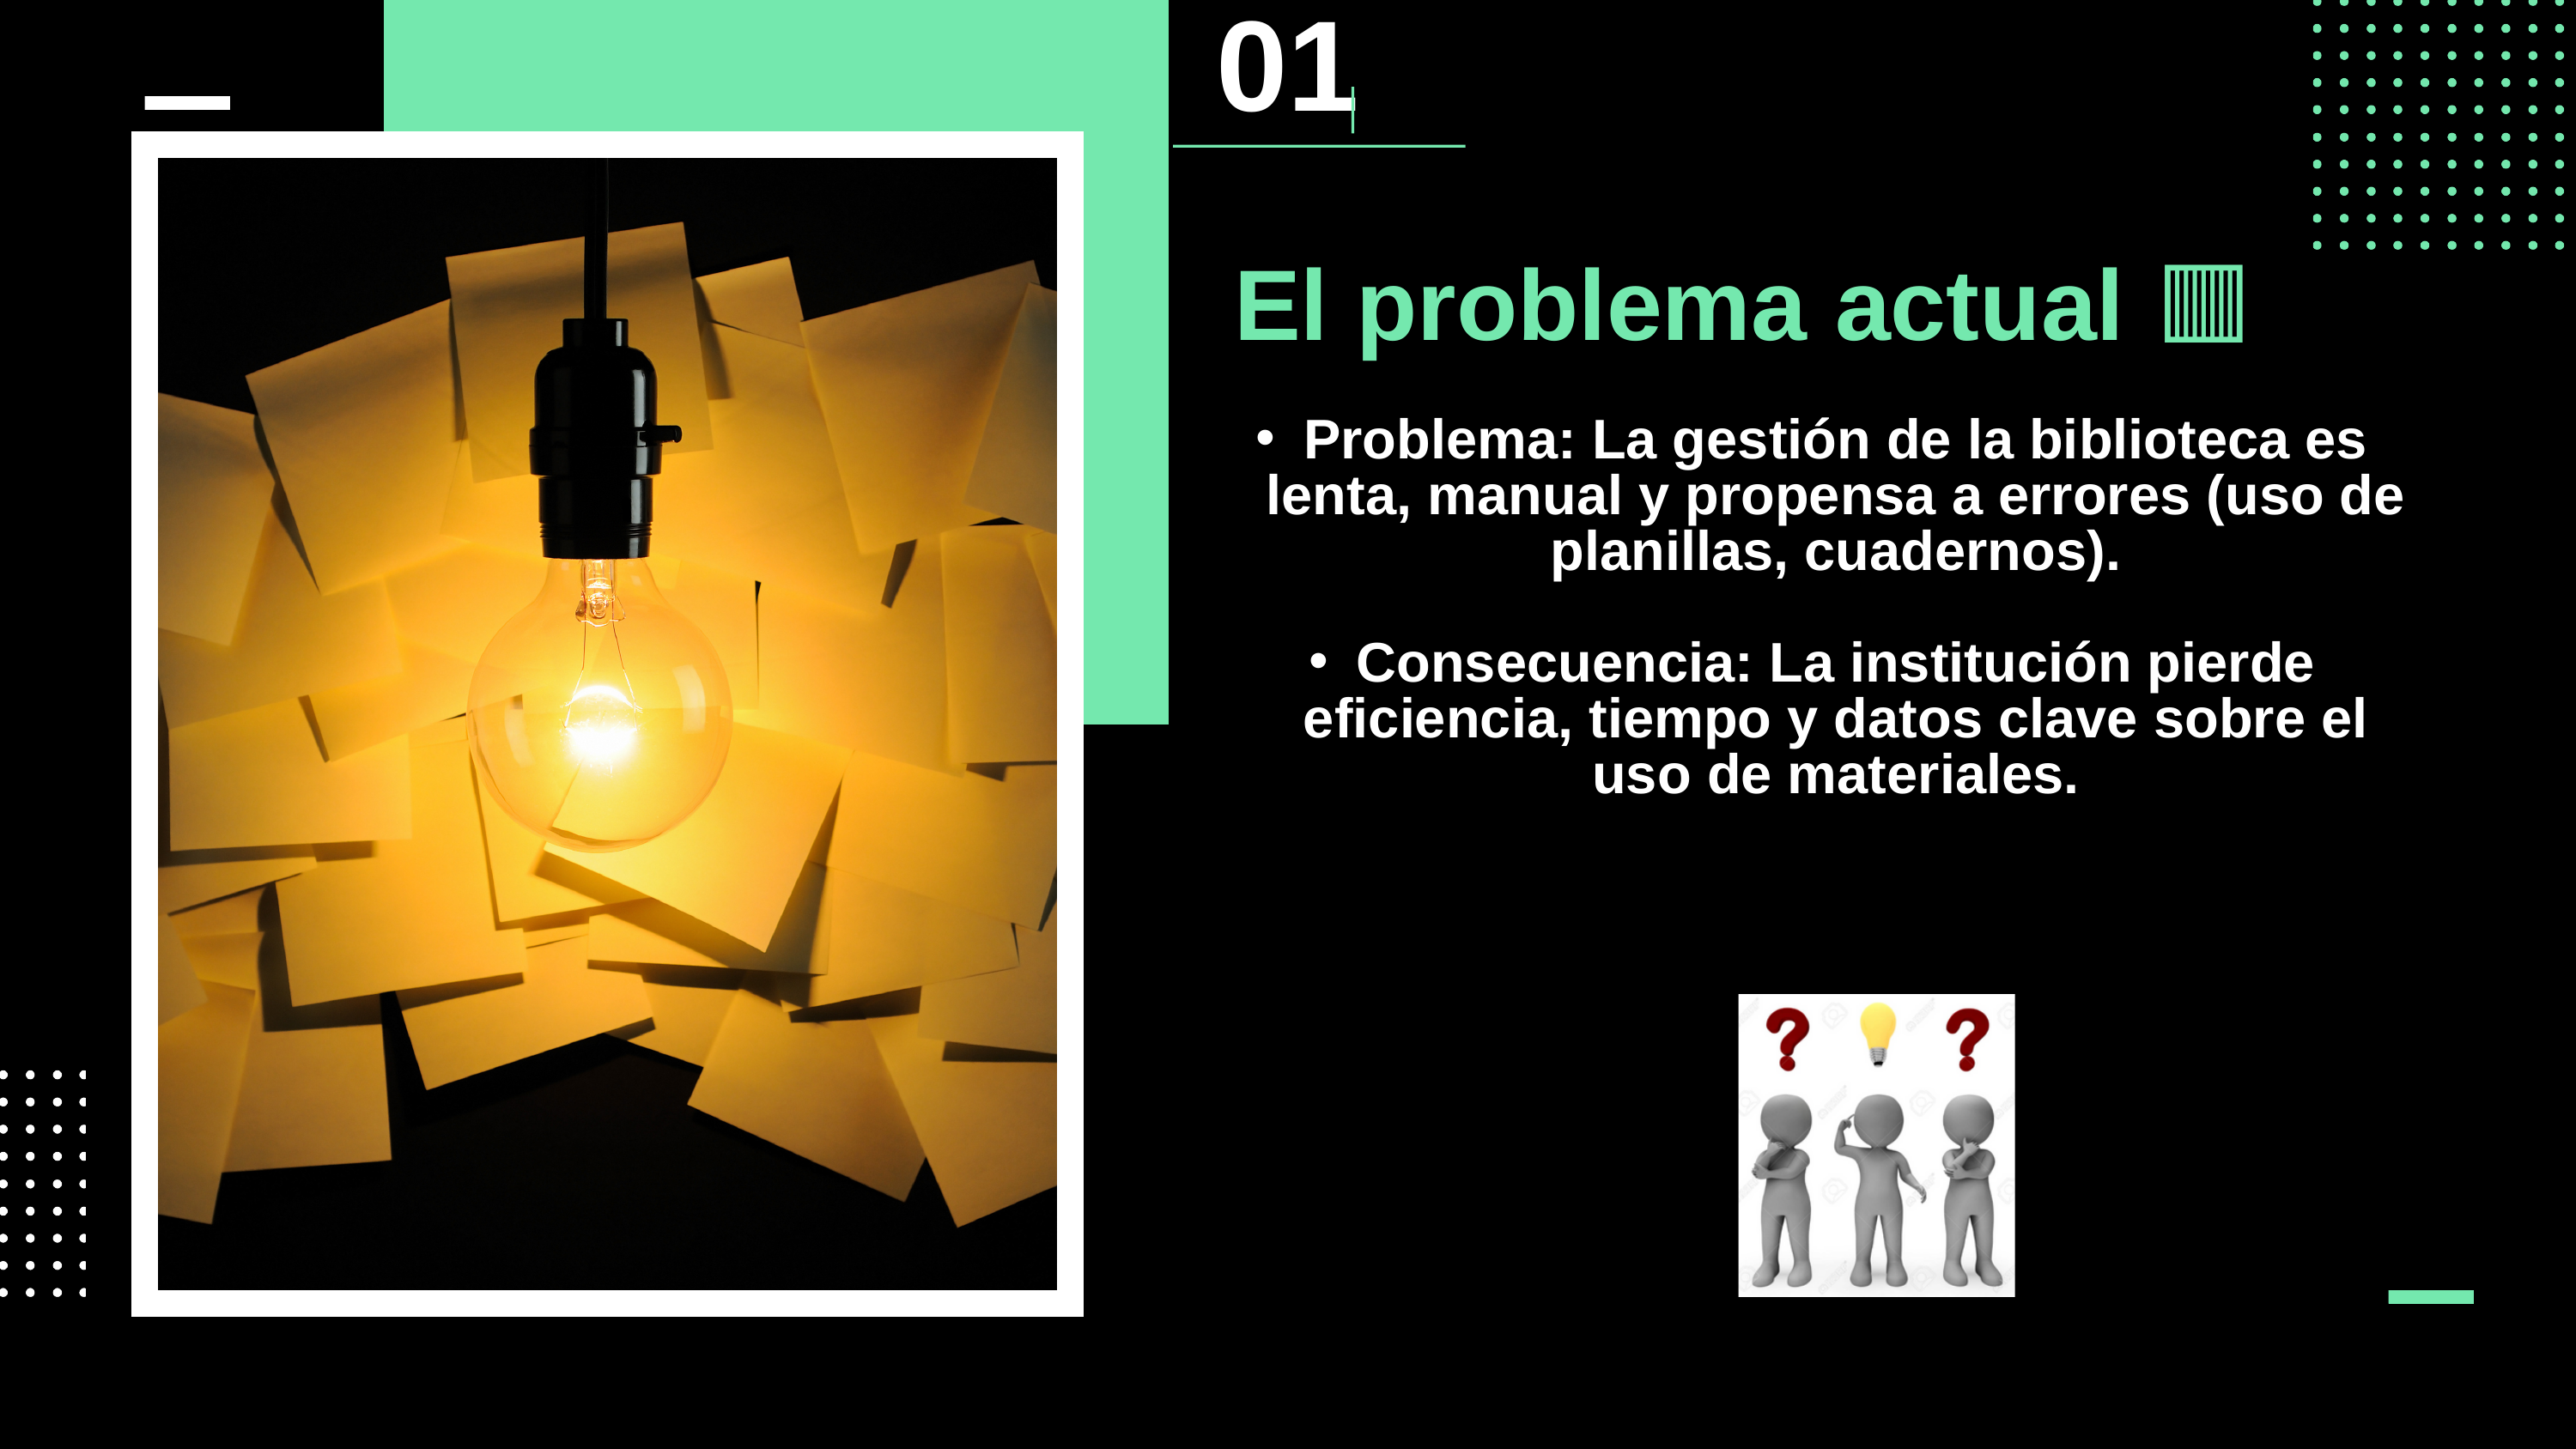

01

El problema actual 🟥

Problema: La gestión de la biblioteca es lenta, manual y propensa a errores (uso de planillas, cuadernos).

Consecuencia: La institución pierde eficiencia, tiempo y datos clave sobre el uso de materiales.